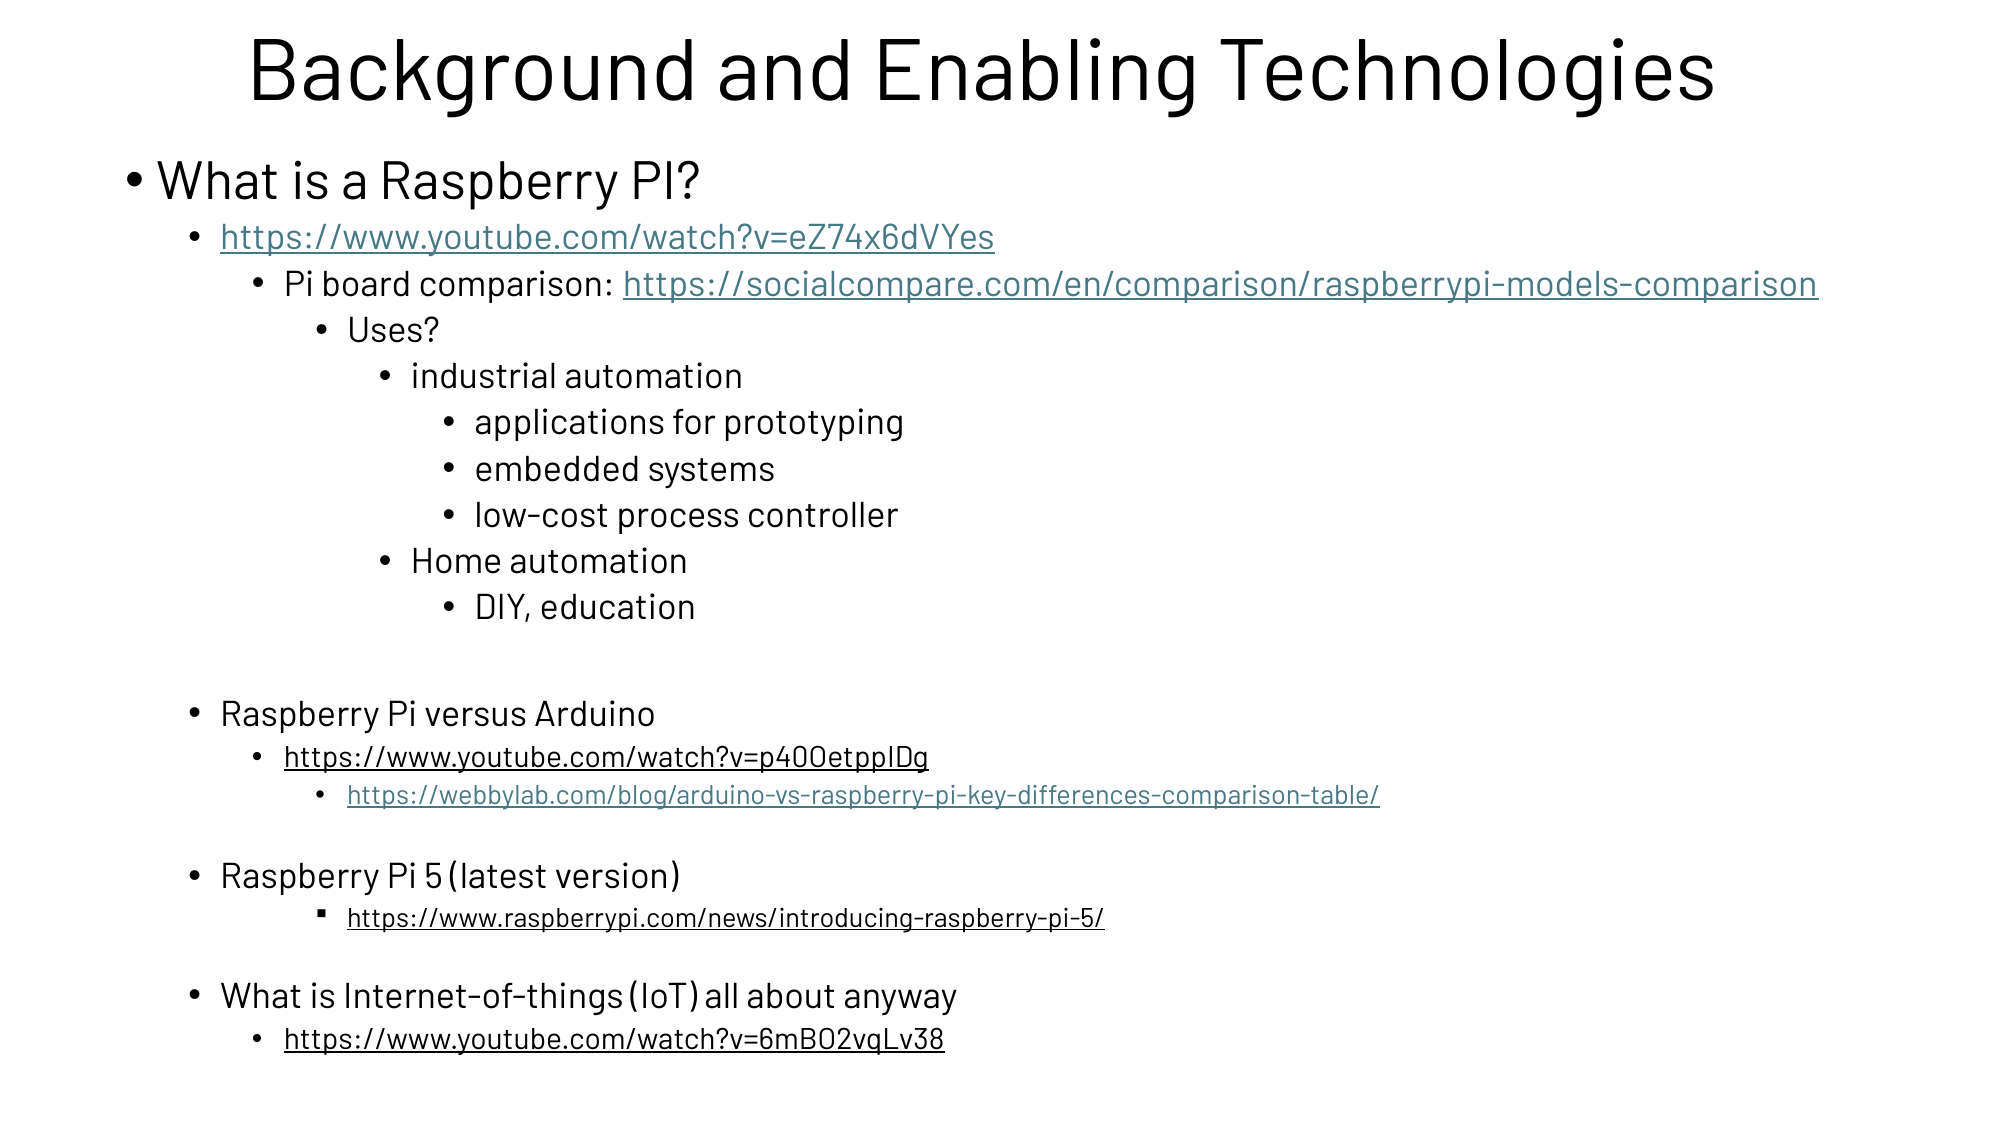

# Background and Enabling Technologies
What is a Raspberry PI?
https://www.youtube.com/watch?v=eZ74x6dVYes
Pi board comparison: https://socialcompare.com/en/comparison/raspberrypi-models-comparison
Uses?
industrial automation
applications for prototyping
embedded systems
low-cost process controller
Home automation
DIY, education

Raspberry Pi versus Arduino
https://www.youtube.com/watch?v=p40OetppIDg
https://webbylab.com/blog/arduino-vs-raspberry-pi-key-differences-comparison-table/

Raspberry Pi 5 (latest version)
https://www.raspberrypi.com/news/introducing-raspberry-pi-5/

What is Internet-of-things (IoT) all about anyway
https://www.youtube.com/watch?v=6mBO2vqLv38